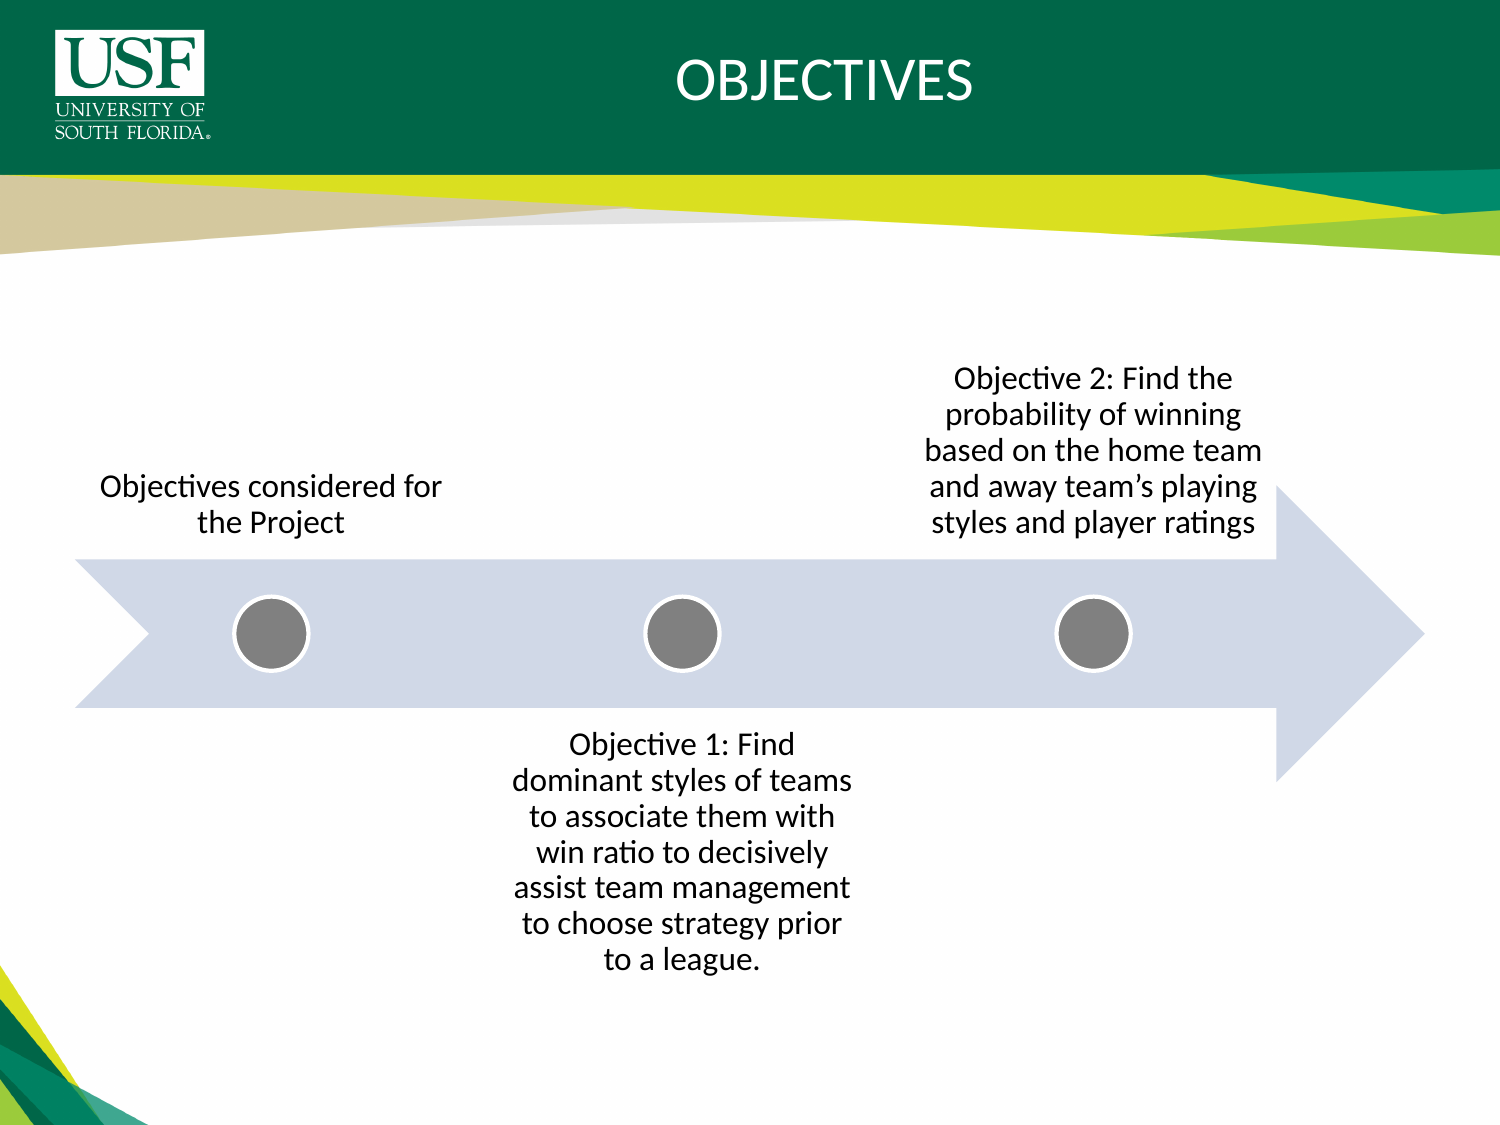

# Objectives
Objectives considered for the Project
Objective 1: Find dominant styles of teams to associate them with win ratio to decisively assist team management to choose strategy prior to a league.
Objective 2: Find the probability of winning based on the home team and away team’s playing styles and player ratings